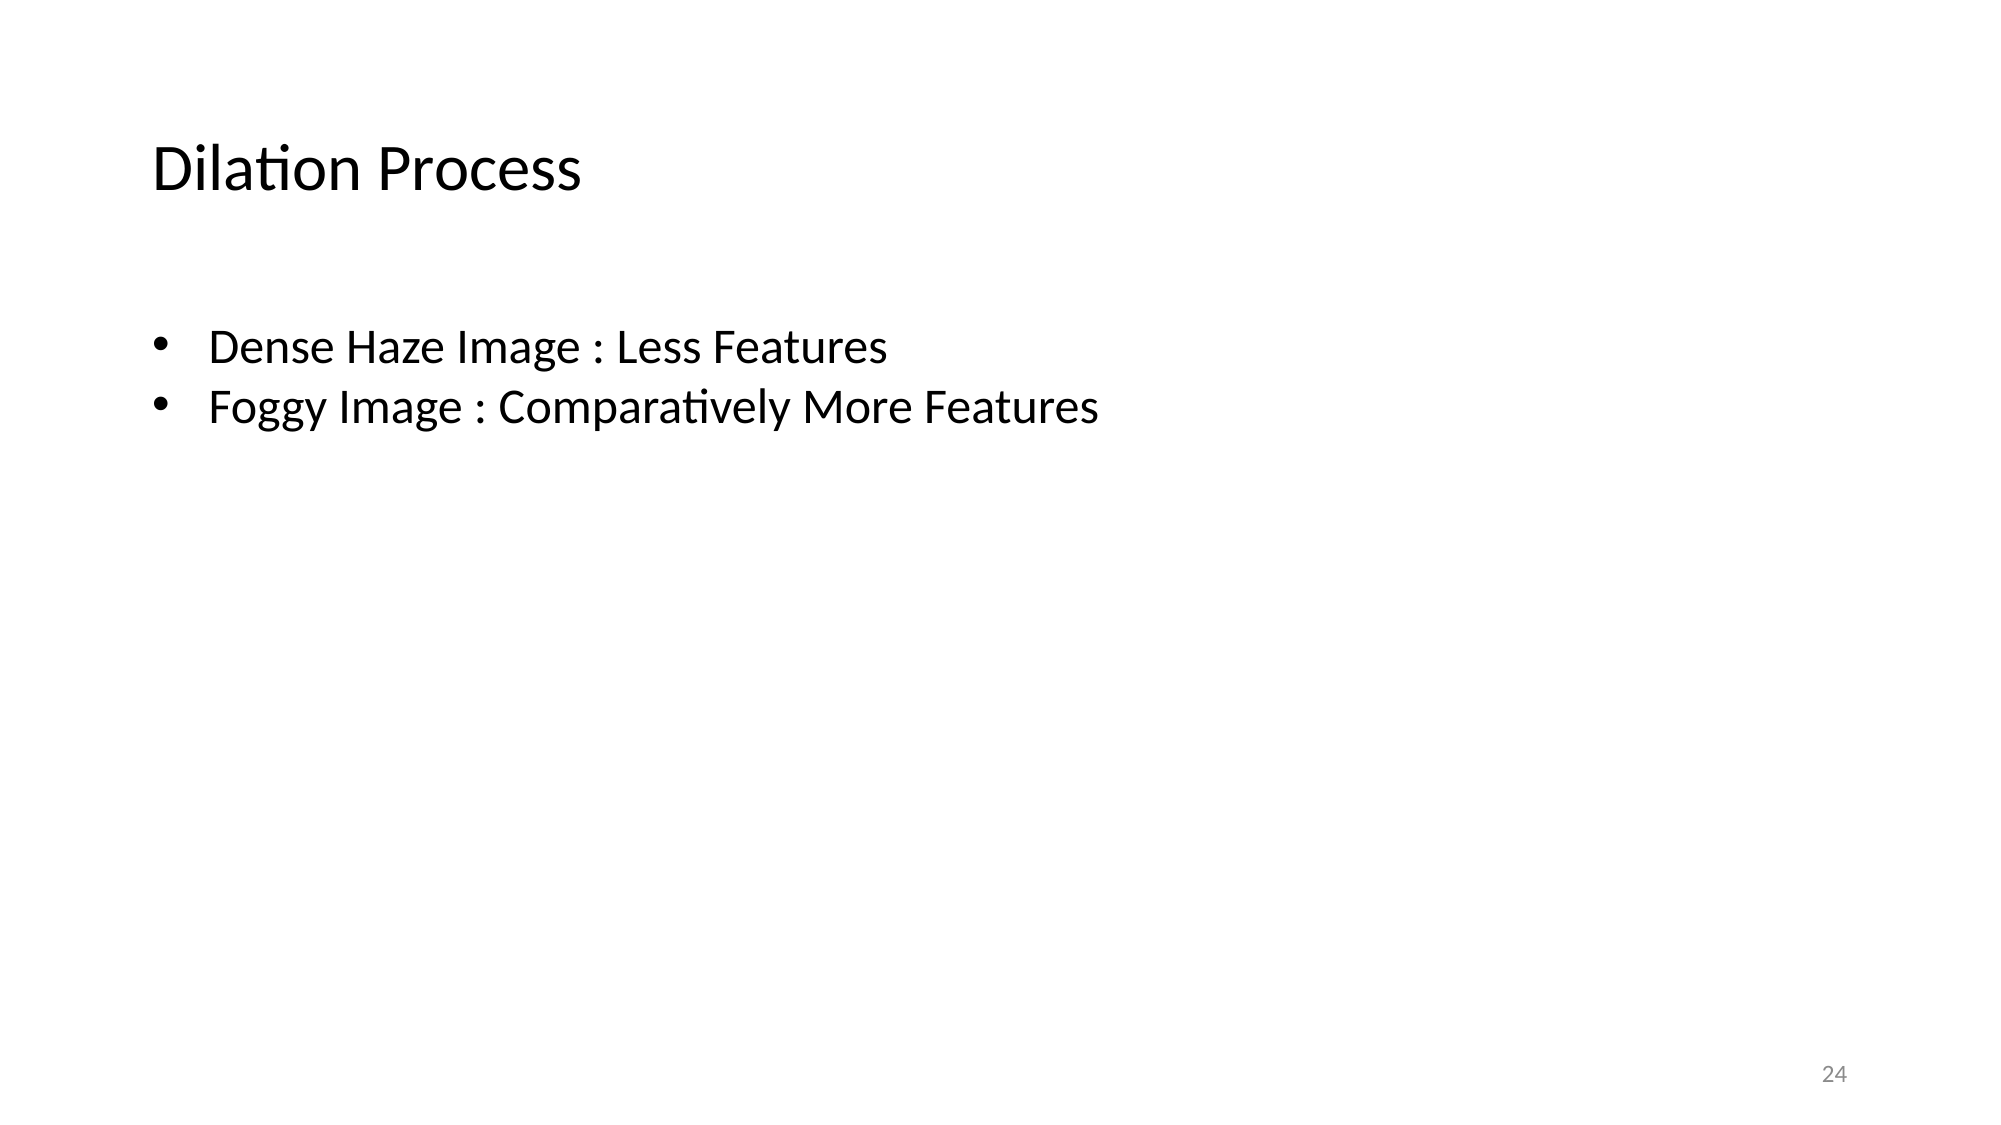

# Dilation Process
Dense Haze Image : Less Features
Foggy Image : Comparatively More Features

24